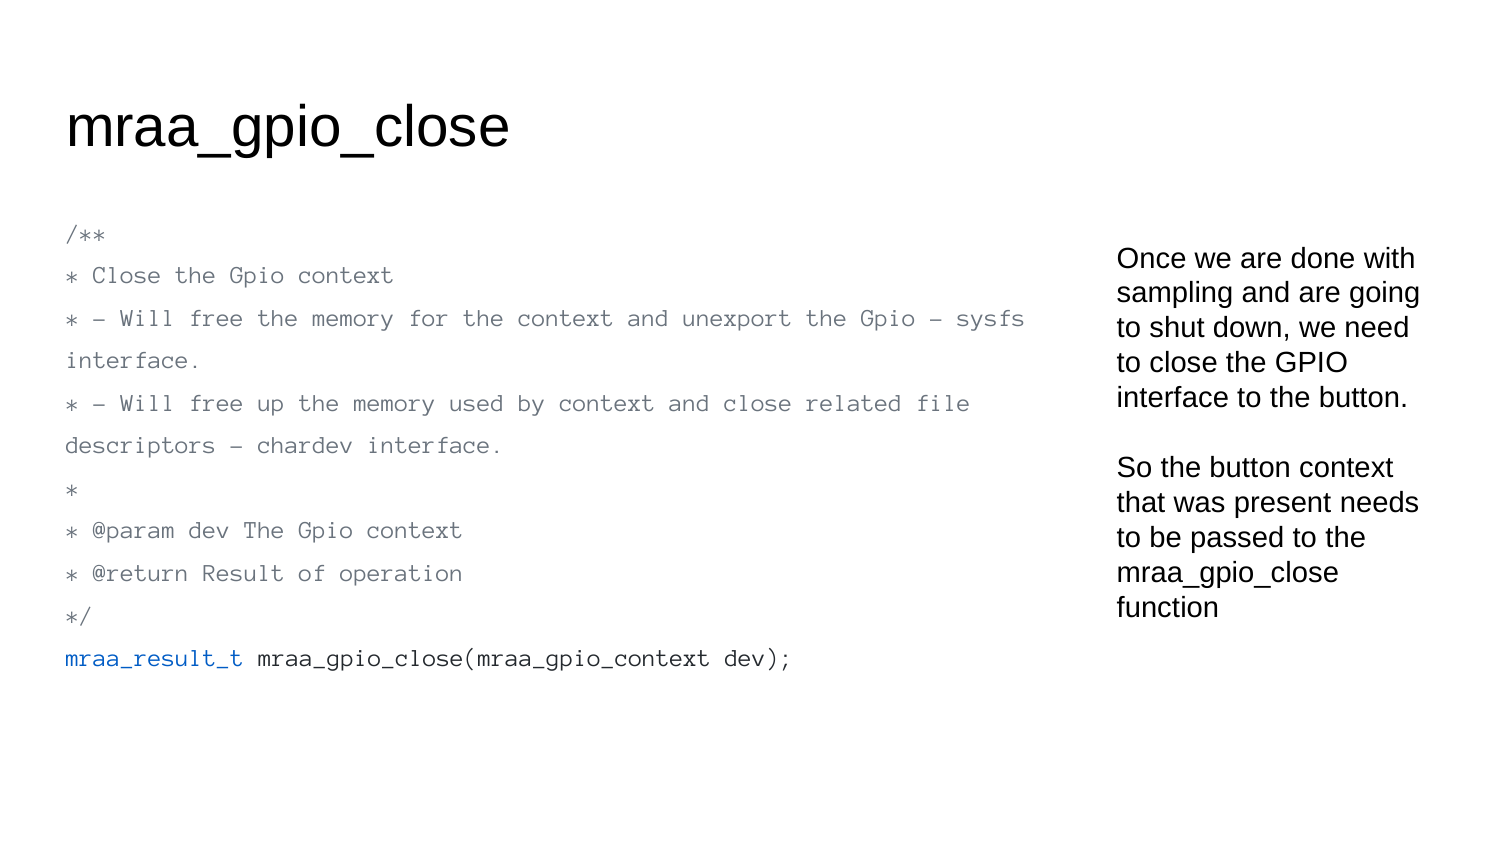

# mraa_gpio_close
/**
* Close the Gpio context
* - Will free the memory for the context and unexport the Gpio - sysfs interface.
* - Will free up the memory used by context and close related file descriptors - chardev interface.
*
* @param dev The Gpio context
* @return Result of operation
*/
mraa_result_t mraa_gpio_close(mraa_gpio_context dev);
Once we are done with sampling and are going to shut down, we need to close the GPIO interface to the button.

So the button context that was present needs to be passed to the mraa_gpio_close function